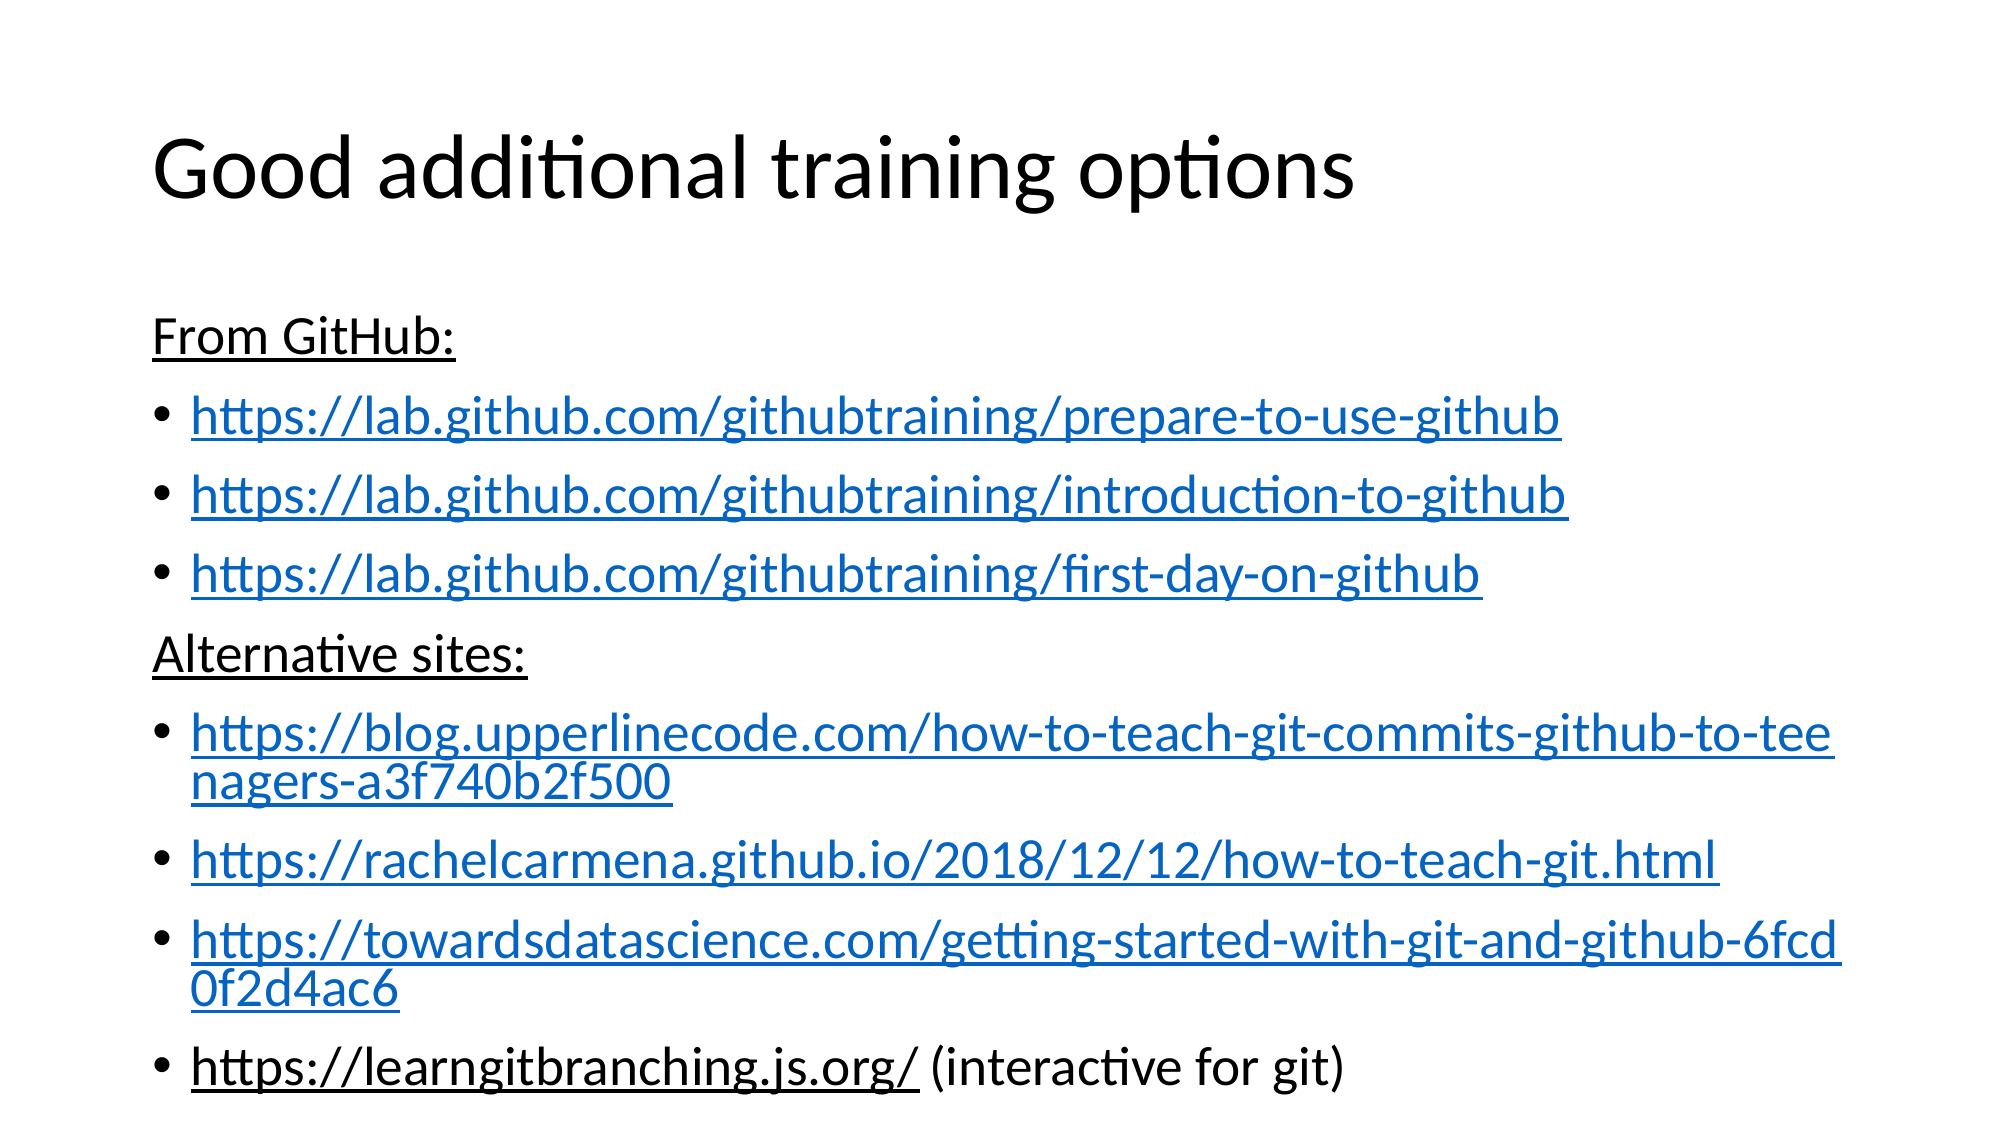

# Good additional training options
From GitHub:
https://lab.github.com/githubtraining/prepare-to-use-github
https://lab.github.com/githubtraining/introduction-to-github
https://lab.github.com/githubtraining/first-day-on-github
Alternative sites:
https://blog.upperlinecode.com/how-to-teach-git-commits-github-to-teenagers-a3f740b2f500
https://rachelcarmena.github.io/2018/12/12/how-to-teach-git.html
https://towardsdatascience.com/getting-started-with-git-and-github-6fcd0f2d4ac6
https://learngitbranching.js.org/ (interactive for git)